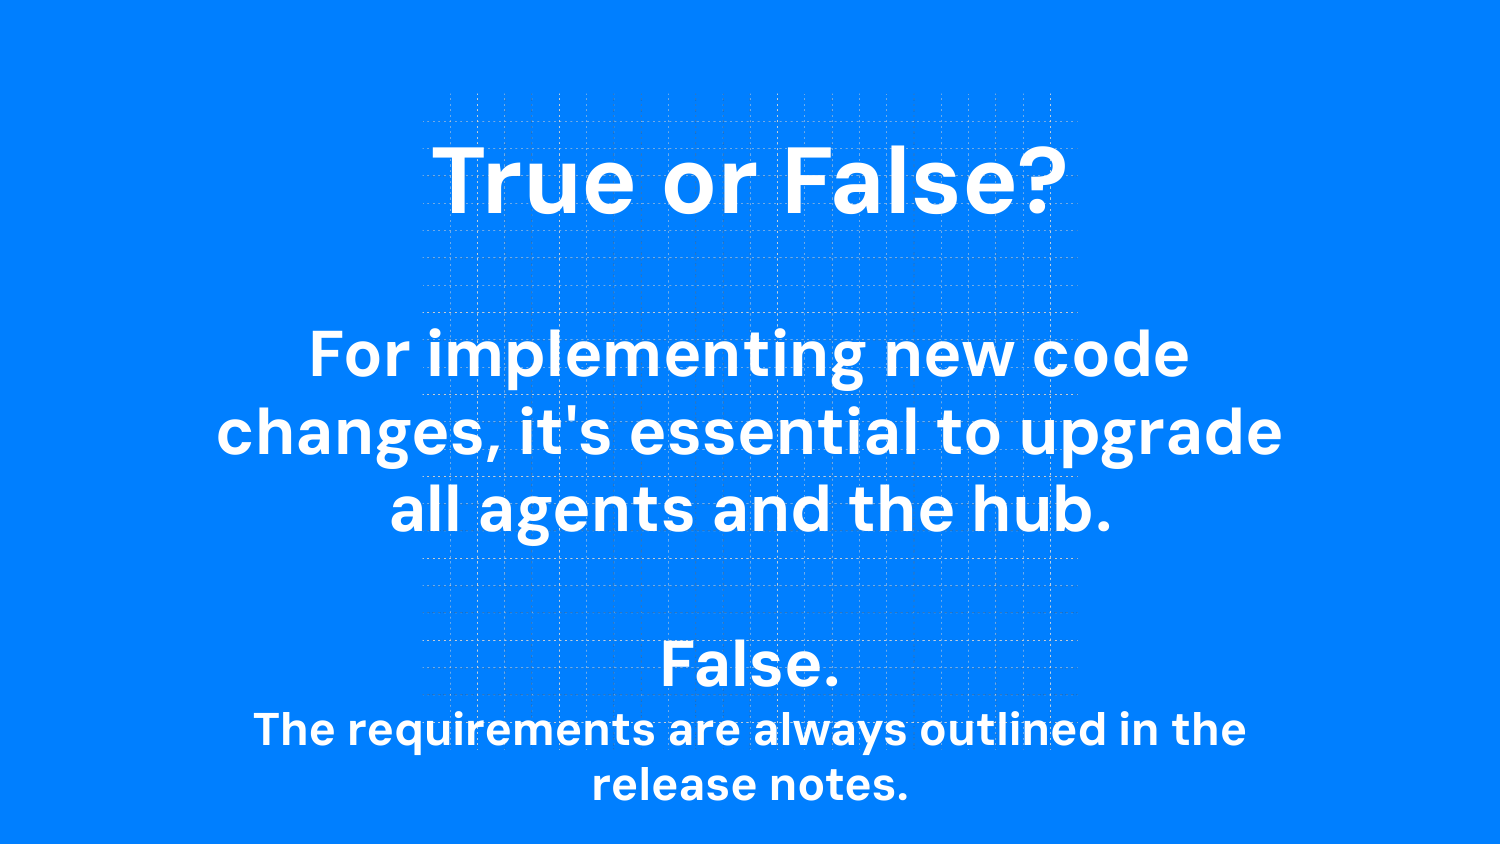

# True or False? For implementing new code changes, it's essential to upgrade all agents and the hub.
False.
The requirements are always outlined in the release notes.